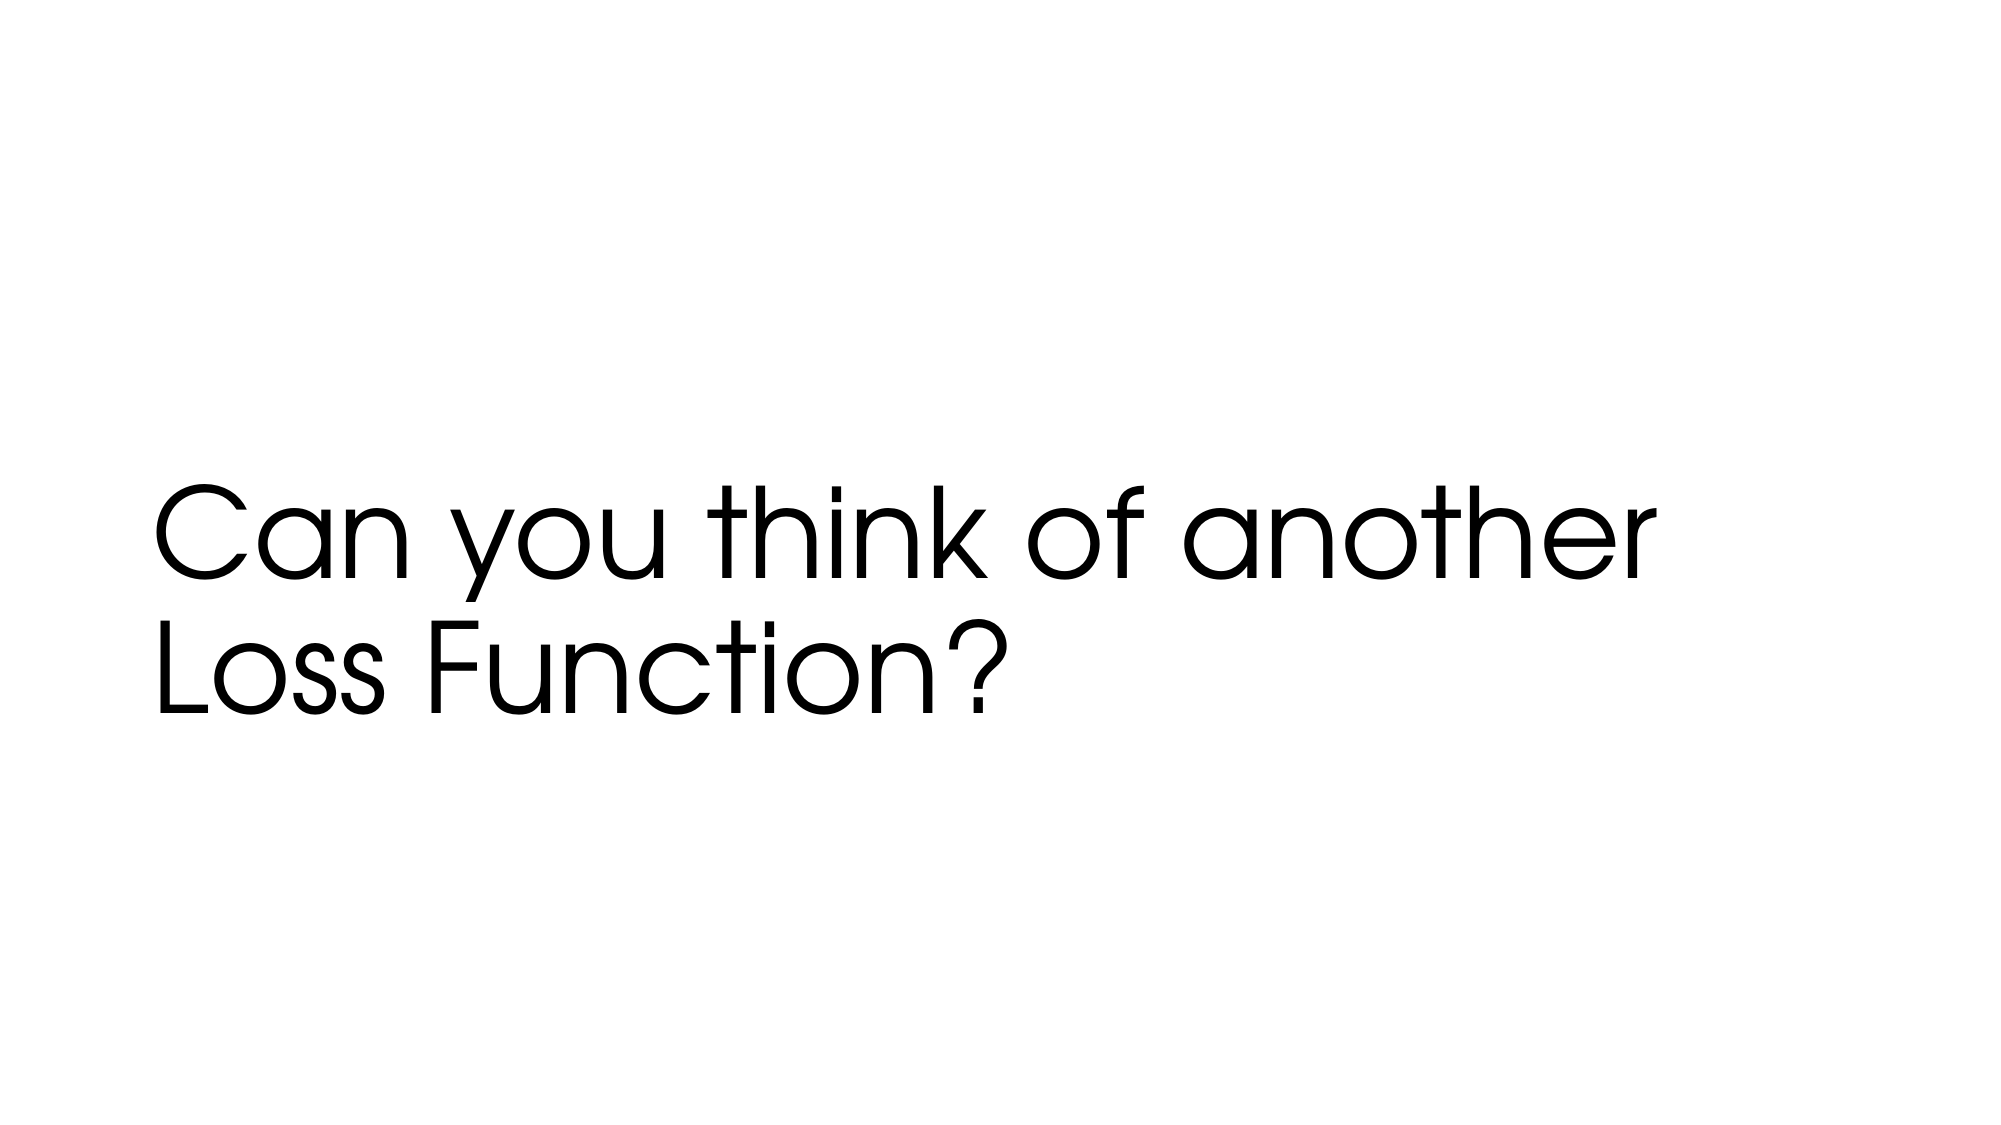

# Can you think of another Loss Function?